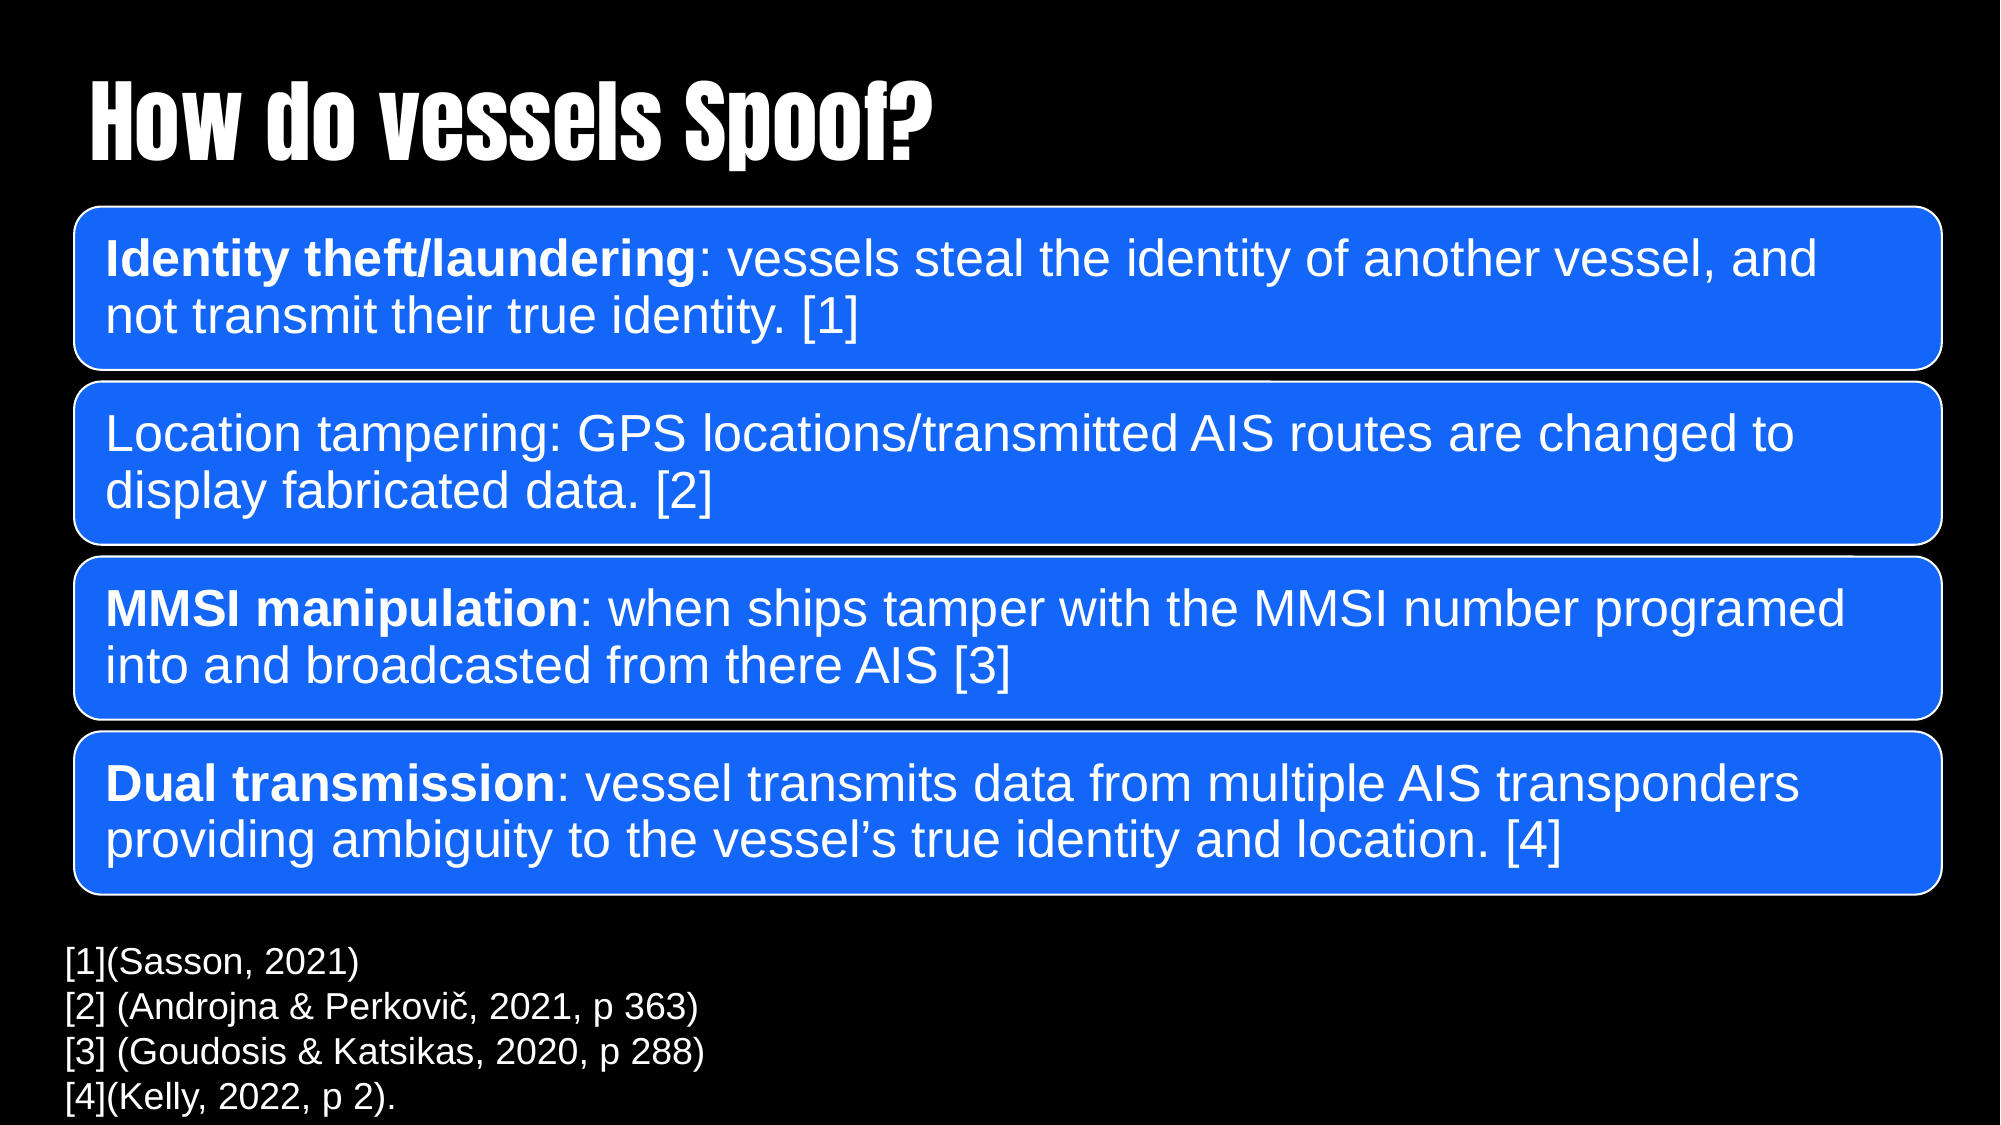

# How do vessels Spoof?
Identity theft/laundering: vessels steal the identity of another vessel, and not transmit their true identity. [1]
Location tampering: GPS locations/transmitted AIS routes are changed to display fabricated data. [2]
MMSI manipulation: when ships tamper with the MMSI number programed into and broadcasted from there AIS [3]
Dual transmission: vessel transmits data from multiple AIS transponders providing ambiguity to the vessel’s true identity and location. [4]
[1](Sasson, 2021)
[2] (Androjna & Perkovič, 2021, p 363)
[3] (Goudosis & Katsikas, 2020, p 288)
[4](Kelly, 2022, p 2).